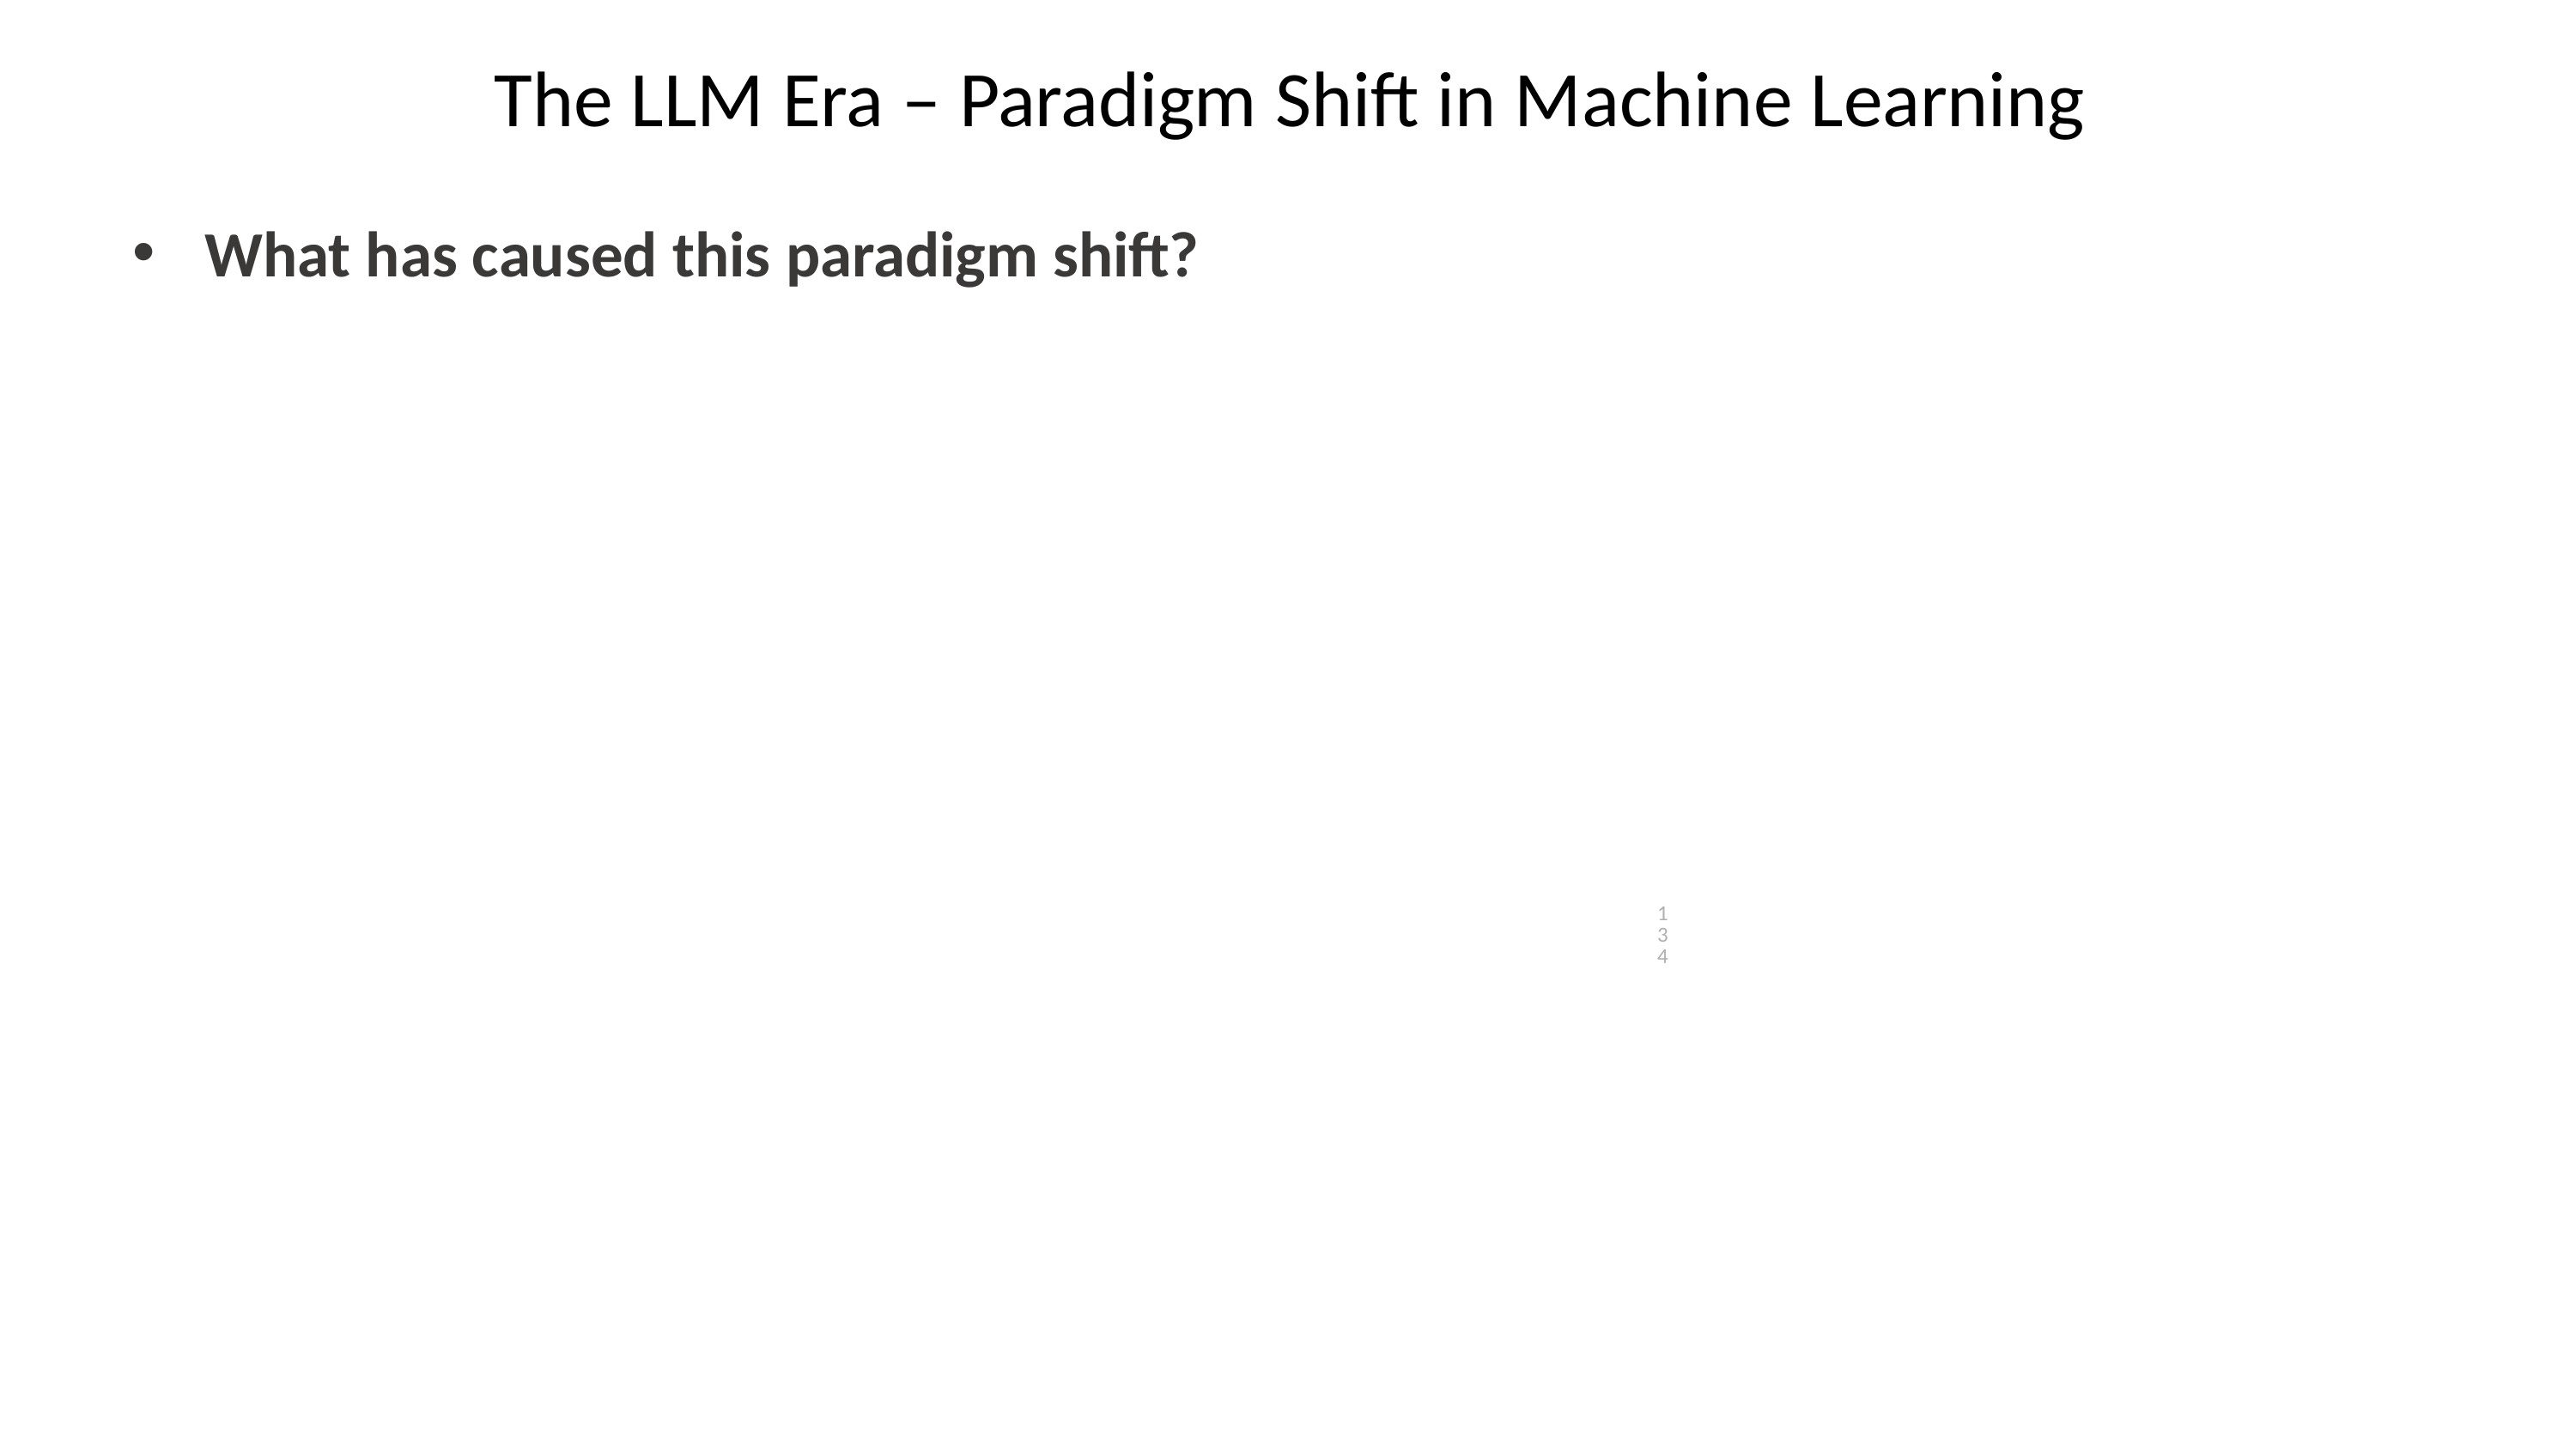

# The LLM Era – Paradigm Shift in Machine Learning
What has caused this paradigm shift?
134